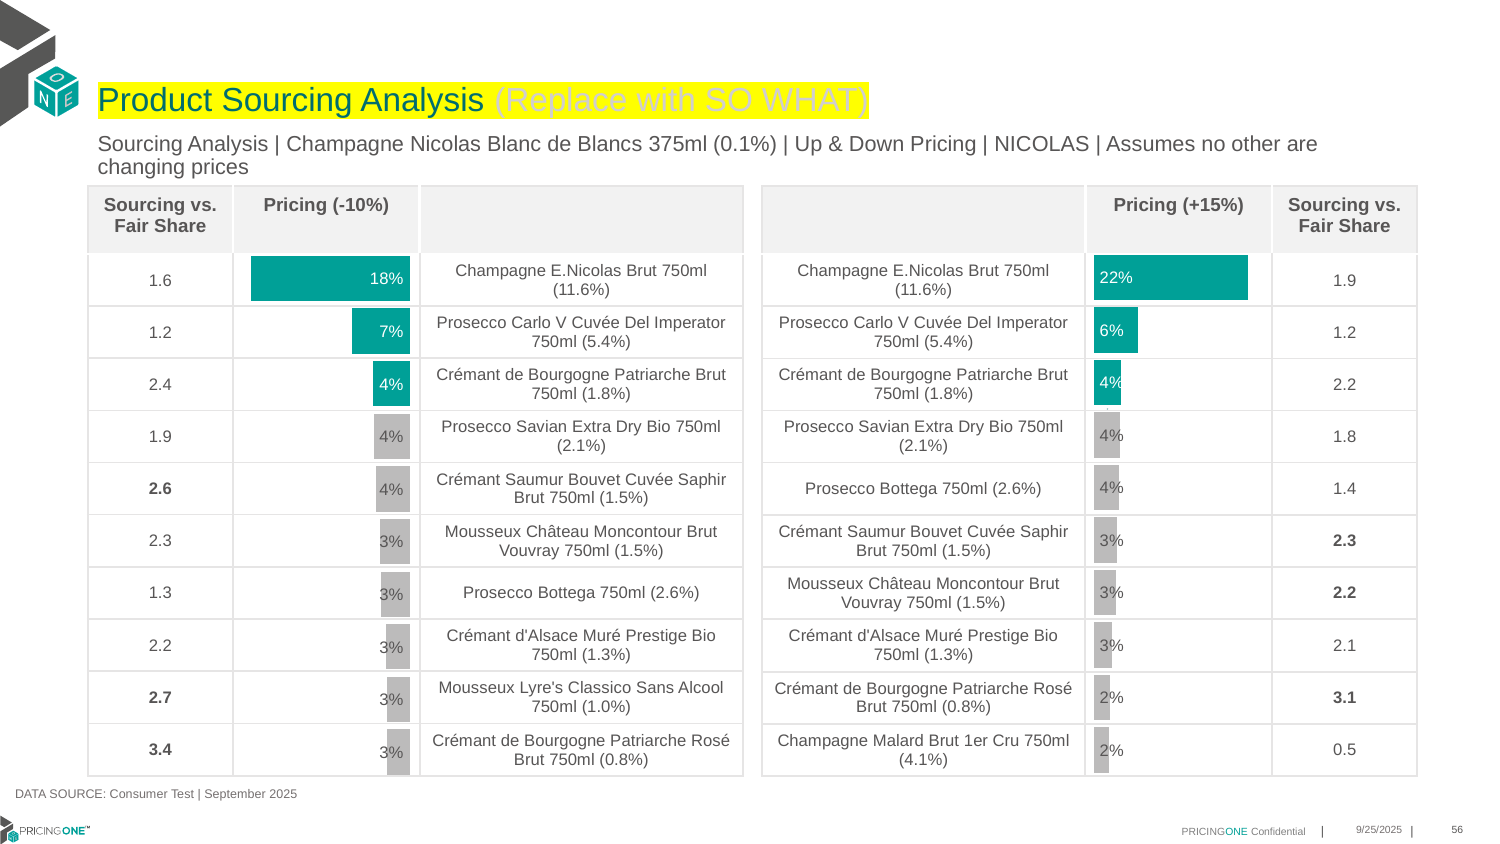

# Product Sourcing Analysis (Replace with SO WHAT)
Sourcing Analysis | Champagne Nicolas Blanc de Blancs 375ml (0.1%) | Up & Down Pricing | NICOLAS | Assumes no other are changing prices
| Sourcing vs. Fair Share | Pricing (-10%) |  |
| --- | --- | --- |
| 1.6 |  | Champagne E.Nicolas Brut 750ml (11.6%) |
| 1.2 |  | Prosecco Carlo V Cuvée Del Imperator 750ml (5.4%) |
| 2.4 |  | Crémant de Bourgogne Patriarche Brut 750ml (1.8%) |
| 1.9 |  | Prosecco Savian Extra Dry Bio 750ml (2.1%) |
| 2.6 |  | Crémant Saumur Bouvet Cuvée Saphir Brut 750ml (1.5%) |
| 2.3 |  | Mousseux Château Moncontour Brut Vouvray 750ml (1.5%) |
| 1.3 |  | Prosecco Bottega 750ml (2.6%) |
| 2.2 |  | Crémant d'Alsace Muré Prestige Bio 750ml (1.3%) |
| 2.7 |  | Mousseux Lyre's Classico Sans Alcool 750ml (1.0%) |
| 3.4 |  | Crémant de Bourgogne Patriarche Rosé Brut 750ml (0.8%) |
|  | Pricing (+15%) | Sourcing vs. Fair Share |
| --- | --- | --- |
| Champagne E.Nicolas Brut 750ml (11.6%) |  | 1.9 |
| Prosecco Carlo V Cuvée Del Imperator 750ml (5.4%) |  | 1.2 |
| Crémant de Bourgogne Patriarche Brut 750ml (1.8%) |  | 2.2 |
| Prosecco Savian Extra Dry Bio 750ml (2.1%) |  | 1.8 |
| Prosecco Bottega 750ml (2.6%) |  | 1.4 |
| Crémant Saumur Bouvet Cuvée Saphir Brut 750ml (1.5%) |  | 2.3 |
| Mousseux Château Moncontour Brut Vouvray 750ml (1.5%) |  | 2.2 |
| Crémant d'Alsace Muré Prestige Bio 750ml (1.3%) |  | 2.1 |
| Crémant de Bourgogne Patriarche Rosé Brut 750ml (0.8%) |  | 3.1 |
| Champagne Malard Brut 1er Cru 750ml (4.1%) |  | 0.5 |

### Chart

| Category | Champagne Nicolas Blanc de Blancs 375ml (0.1%) |
|---|---|
| Champagne E.Nicolas Brut 750ml (11.6%) | 0.22238600870305542 |
| Prosecco Carlo V Cuvée Del Imperator 750ml (5.4%) | 0.06433547995823881 |
| Crémant de Bourgogne Patriarche Brut 750ml (1.8%) | 0.038960777663557565 |
| Prosecco Savian Extra Dry Bio 750ml (2.1%) | 0.03820988157751278 |
| Prosecco Bottega 750ml (2.6%) | 0.03706949302426304 |
| Crémant Saumur Bouvet Cuvée Saphir Brut 750ml (1.5%) | 0.03398876588814191 |
| Mousseux Château Moncontour Brut Vouvray 750ml (1.5%) | 0.03231134176785612 |
| Crémant d'Alsace Muré Prestige Bio 750ml (1.3%) | 0.026766943225776108 |
| Crémant de Bourgogne Patriarche Rosé Brut 750ml (0.8%) | 0.023557044761425044 |
| Champagne Malard Brut 1er Cru 750ml (4.1%) | 0.02155471298477042 |

### Chart

| Category | Champagne Nicolas Blanc de Blancs 375ml (0.1%) |
|---|---|
| Champagne E.Nicolas Brut 750ml (11.6%) | 0.18189376308735034 |
| Prosecco Carlo V Cuvée Del Imperator 750ml (5.4%) | 0.06636473373940968 |
| Crémant de Bourgogne Patriarche Brut 750ml (1.8%) | 0.04252967306698069 |
| Prosecco Savian Extra Dry Bio 750ml (2.1%) | 0.041002605306936044 |
| Crémant Saumur Bouvet Cuvée Saphir Brut 750ml (1.5%) | 0.039159767234928096 |
| Mousseux Château Moncontour Brut Vouvray 750ml (1.5%) | 0.03479391424669552 |
| Prosecco Bottega 750ml (2.6%) | 0.033174224888669404 |
| Crémant d'Alsace Muré Prestige Bio 750ml (1.3%) | 0.027598027896484807 |
| Mousseux Lyre's Classico Sans Alcool 750ml (1.0%) | 0.026487304484489823 |
| Crémant de Bourgogne Patriarche Rosé Brut 750ml (0.8%) | 0.026014536561729557 |
DATA SOURCE: Consumer Test | September 2025

9/25/2025
56